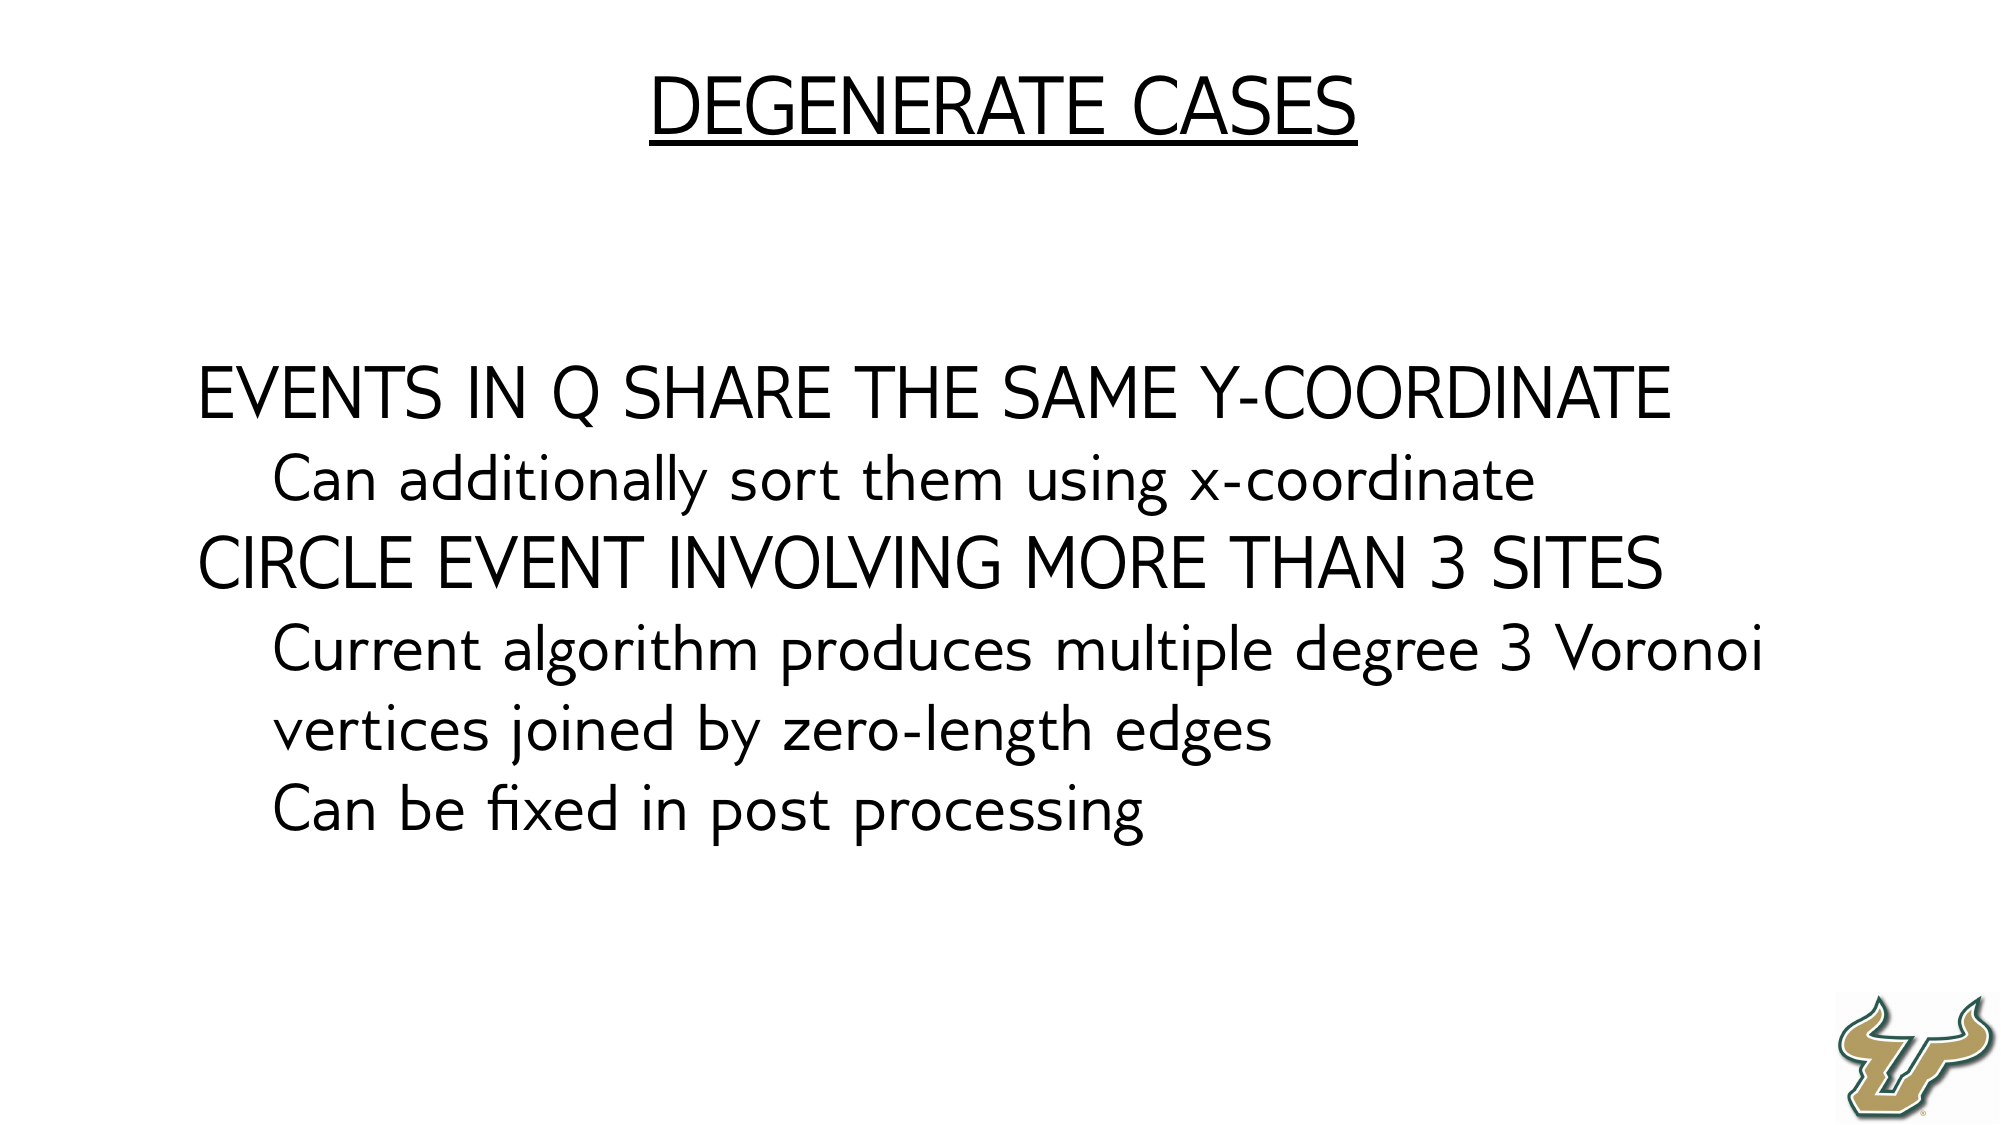

Degenerate Cases
Events in Q share the same y-coordinate
Can additionally sort them using x-coordinate
Circle event involving more than 3 sites
Current algorithm produces multiple degree 3 Voronoi vertices joined by zero-length edges
Can be fixed in post processing